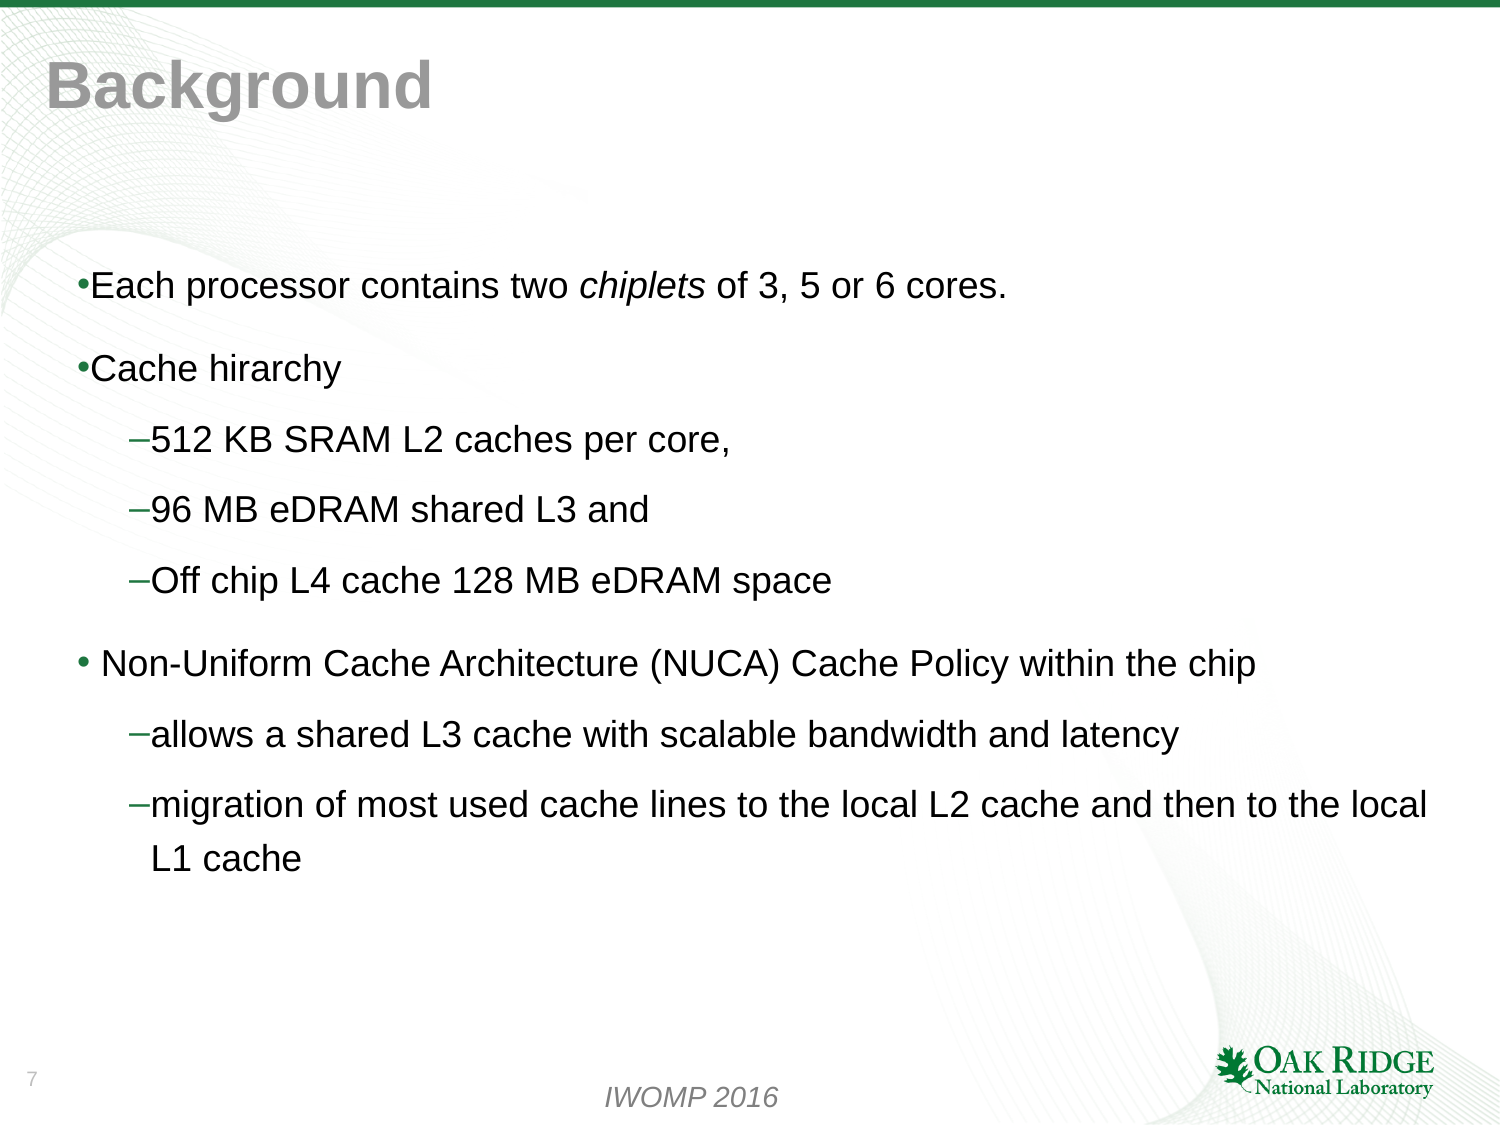

# Background
Each processor contains two chiplets of 3, 5 or 6 cores.
Cache hirarchy
512 KB SRAM L2 caches per core,
96 MB eDRAM shared L3 and
Off chip L4 cache 128 MB eDRAM space
 Non-Uniform Cache Architecture (NUCA) Cache Policy within the chip
allows a shared L3 cache with scalable bandwidth and latency
migration of most used cache lines to the local L2 cache and then to the local L1 cache